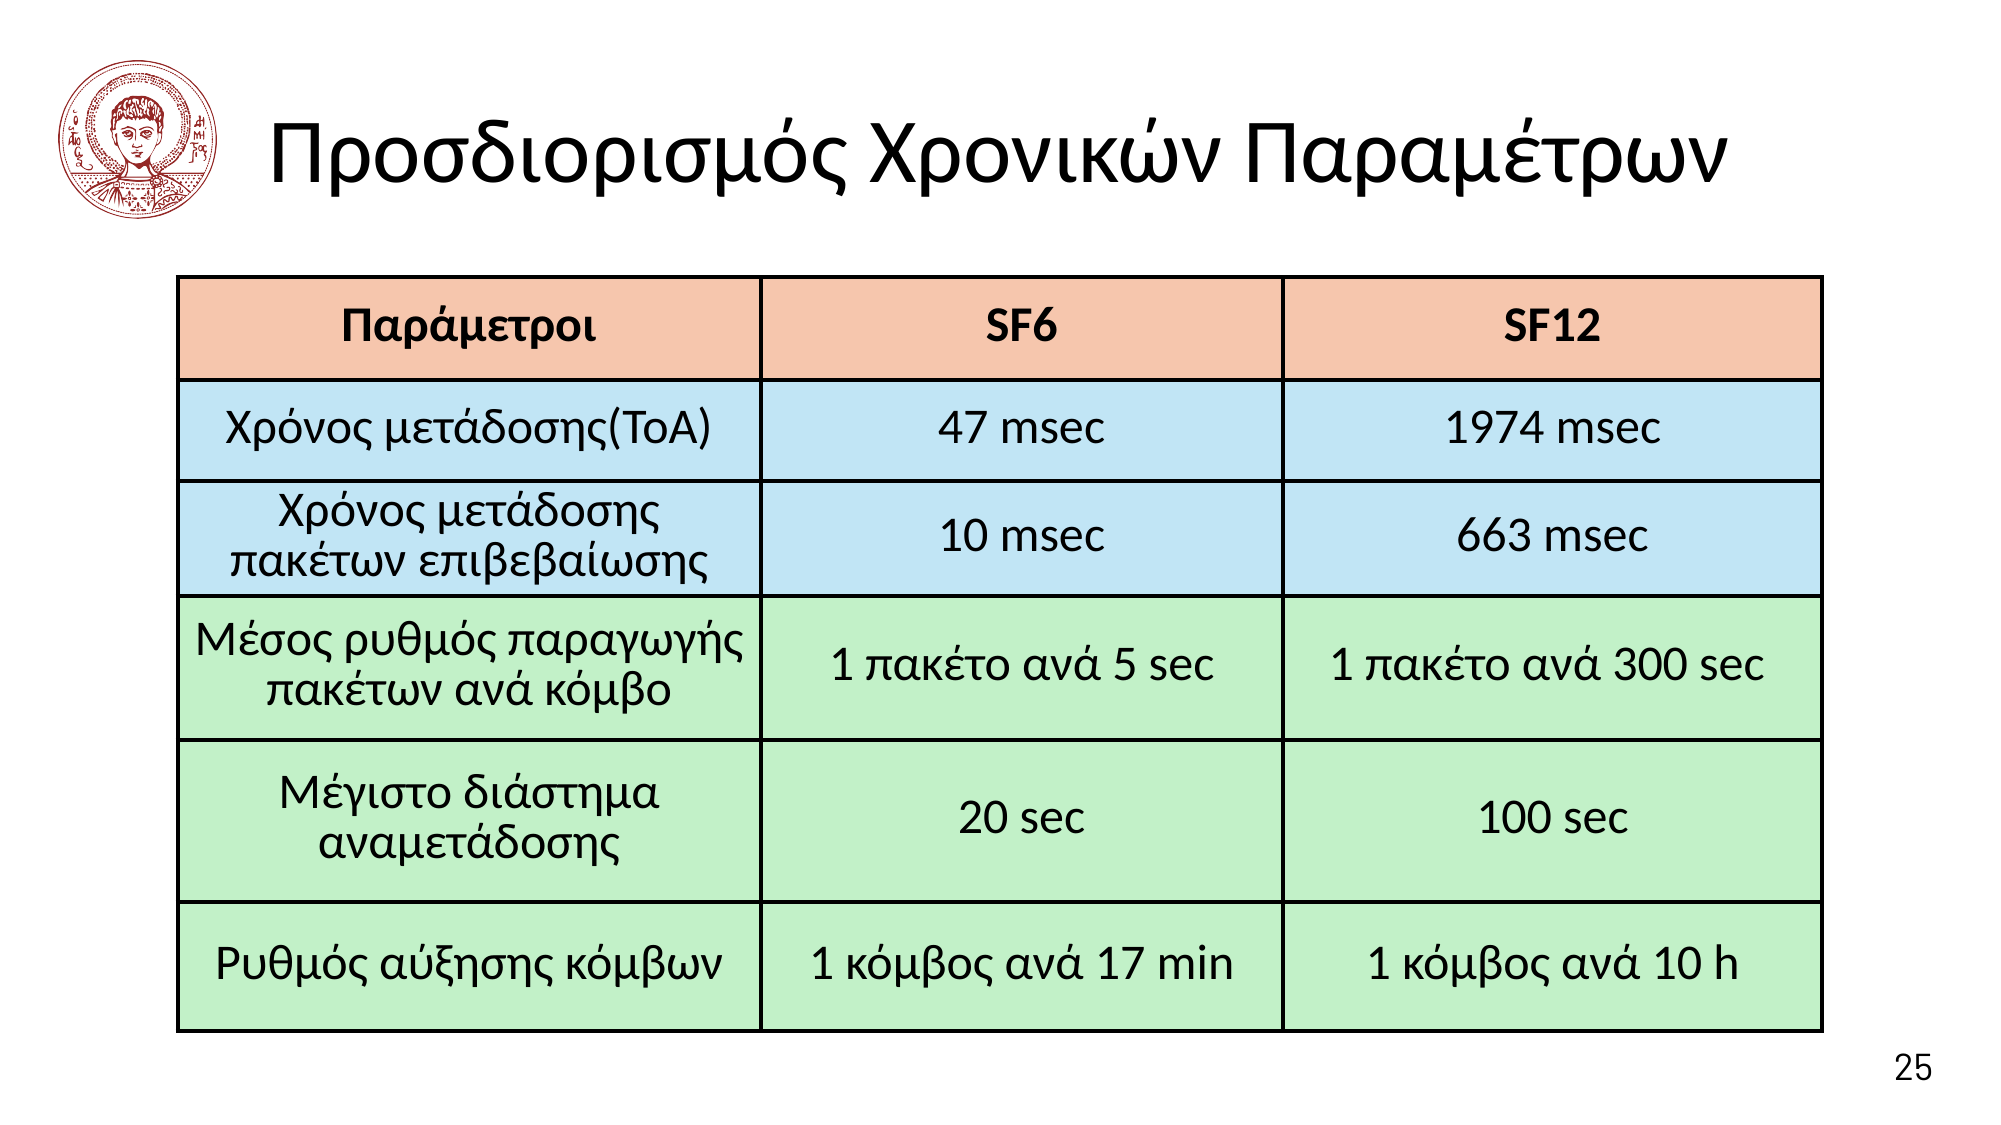

# Προσδιορισμός Χρονικών Παραμέτρων
| Παράμετροι | SF6 | SF12 |
| --- | --- | --- |
| Χρόνος μετάδοσης(ToA) | 47 msec | 1974 msec |
| Χρόνος μετάδοσης πακέτων επιβεβαίωσης | 10 msec | 663 msec |
| Μέσος ρυθμός παραγωγής πακέτων ανά κόμβο | 1 πακέτο ανά 5 sec | 1 πακέτο ανά 300 sec |
| Μέγιστο διάστημα αναμετάδοσης | 20 sec | 100 sec |
| Ρυθμός αύξησης κόμβων | 1 κόμβος ανά 17 min | 1 κόμβος ανά 10 h |
25